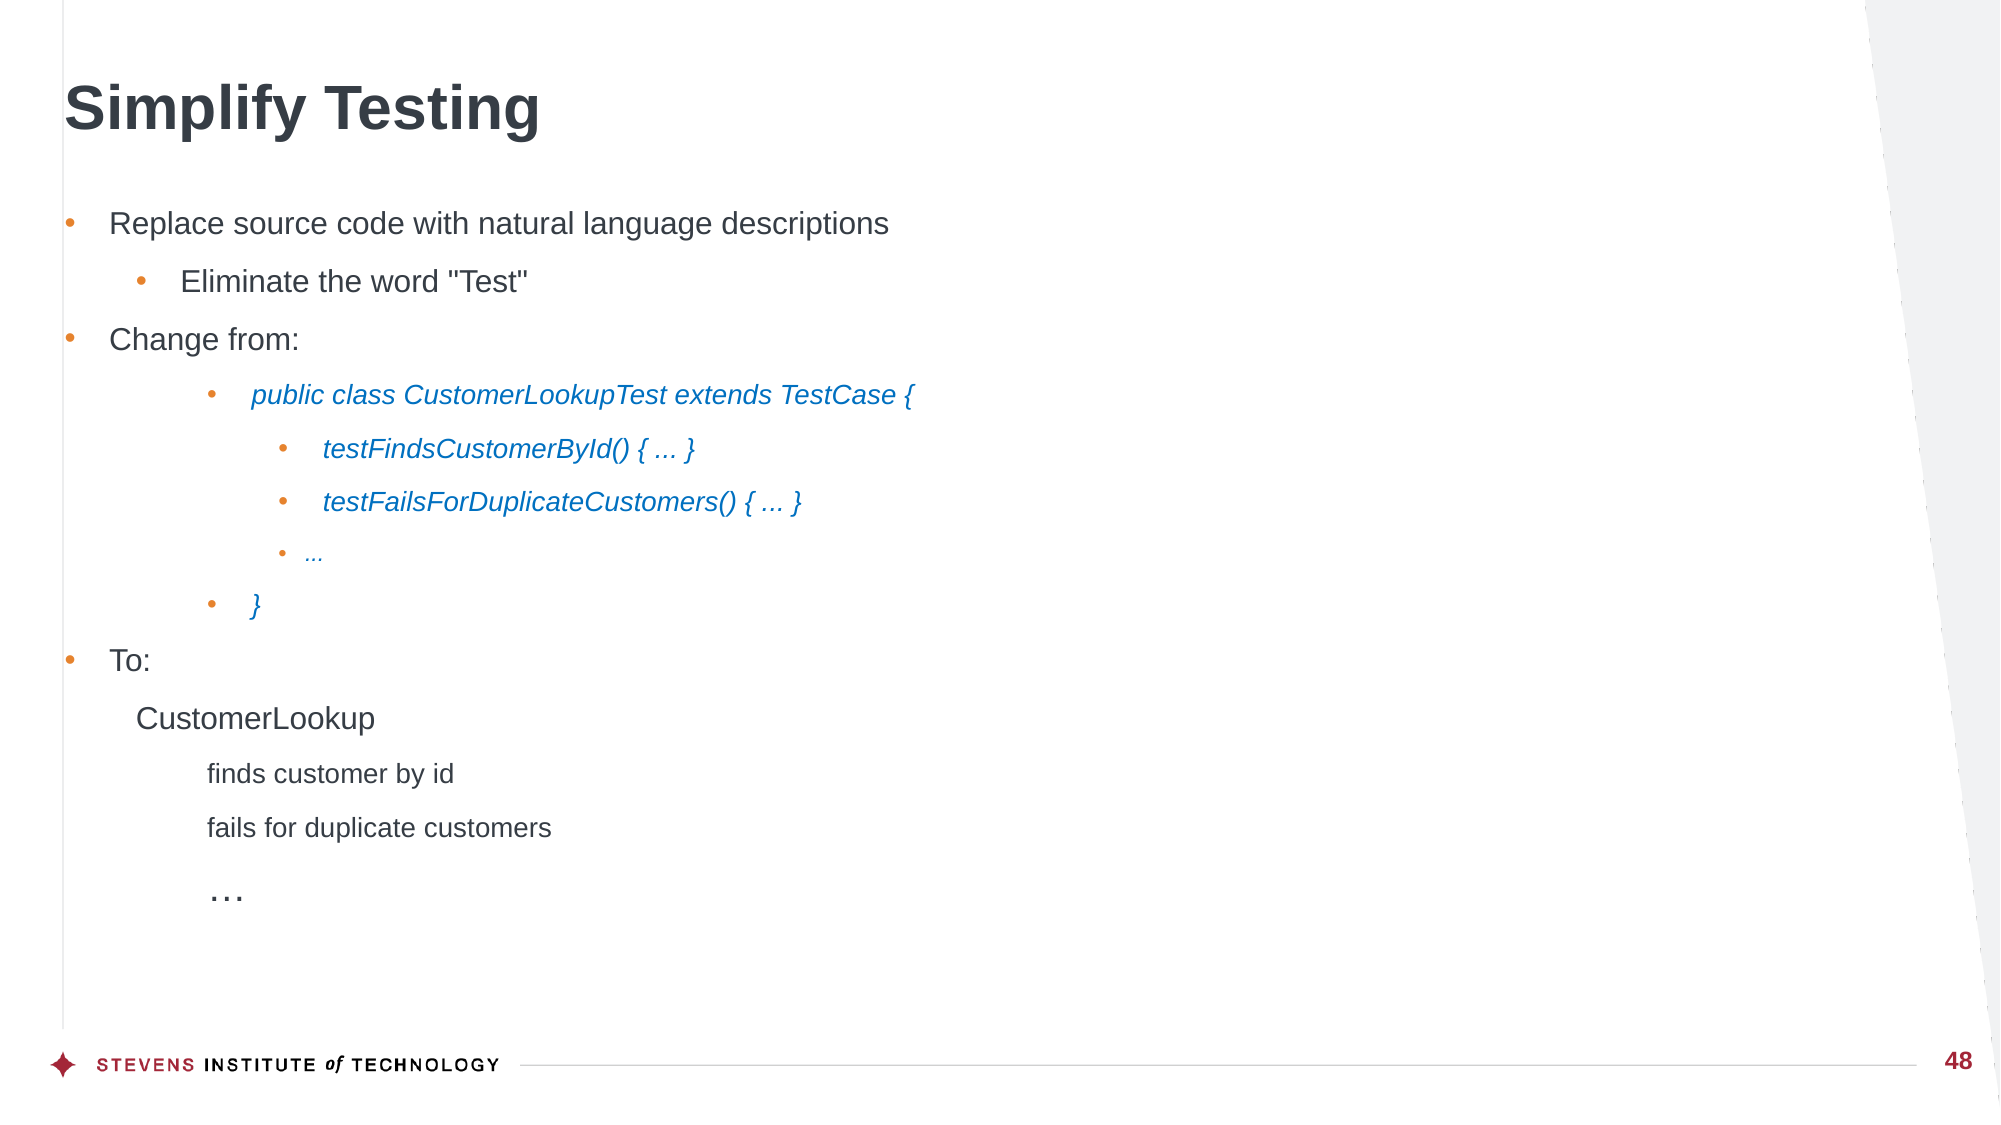

# Simplify Testing
Replace source code with natural language descriptions
Eliminate the word "Test"
Change from:
public class CustomerLookupTest extends TestCase {
testFindsCustomerById() { ... }
testFailsForDuplicateCustomers() { ... }
...
}
To:
CustomerLookup
finds customer by id
fails for duplicate customers
…
48